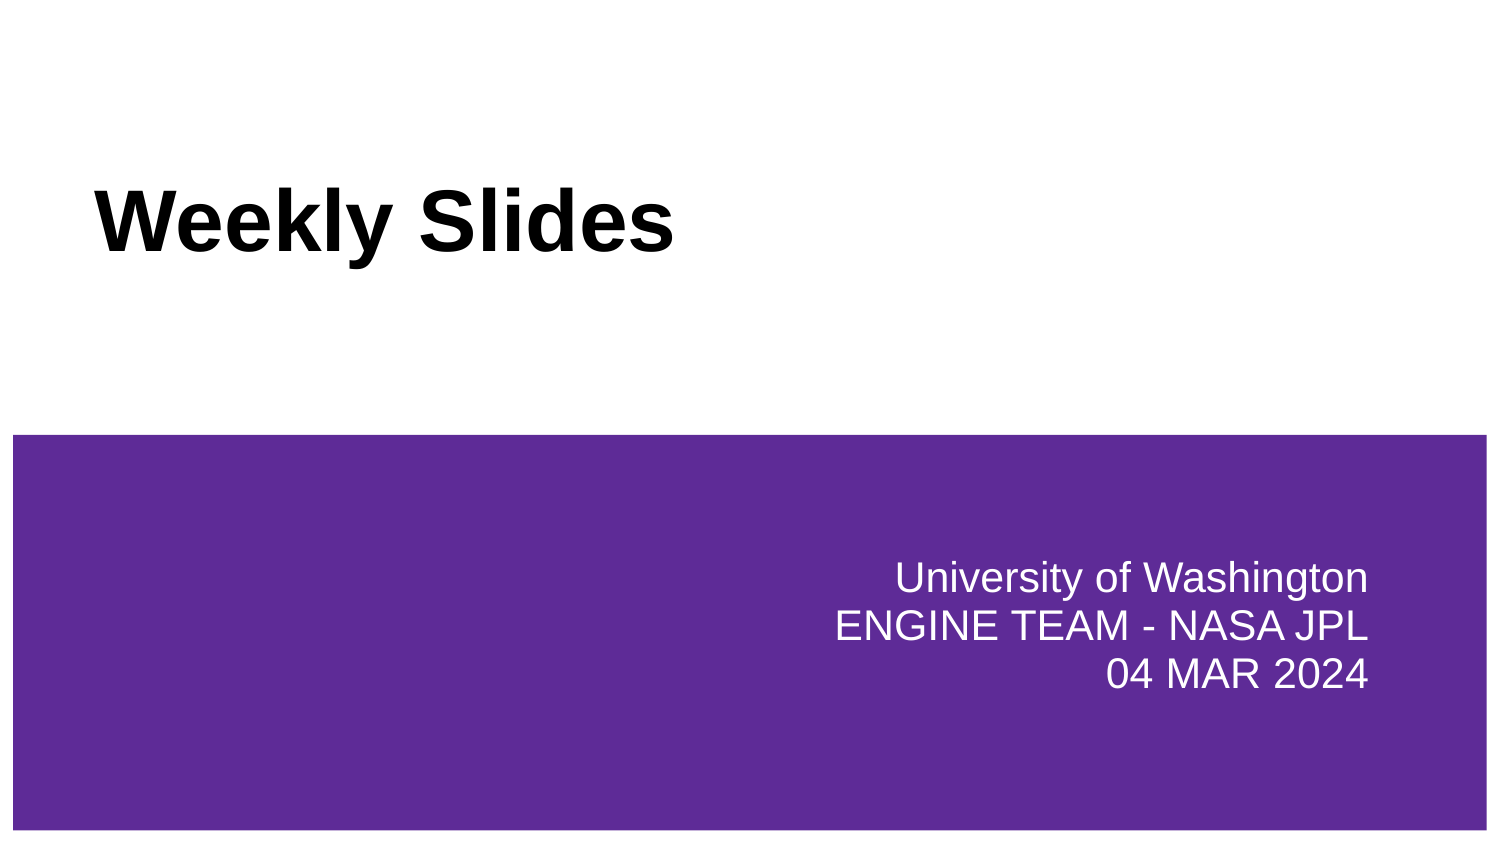

# Weekly Slides
University of Washington
ENGINE TEAM - NASA JPL
04 MAR 2024